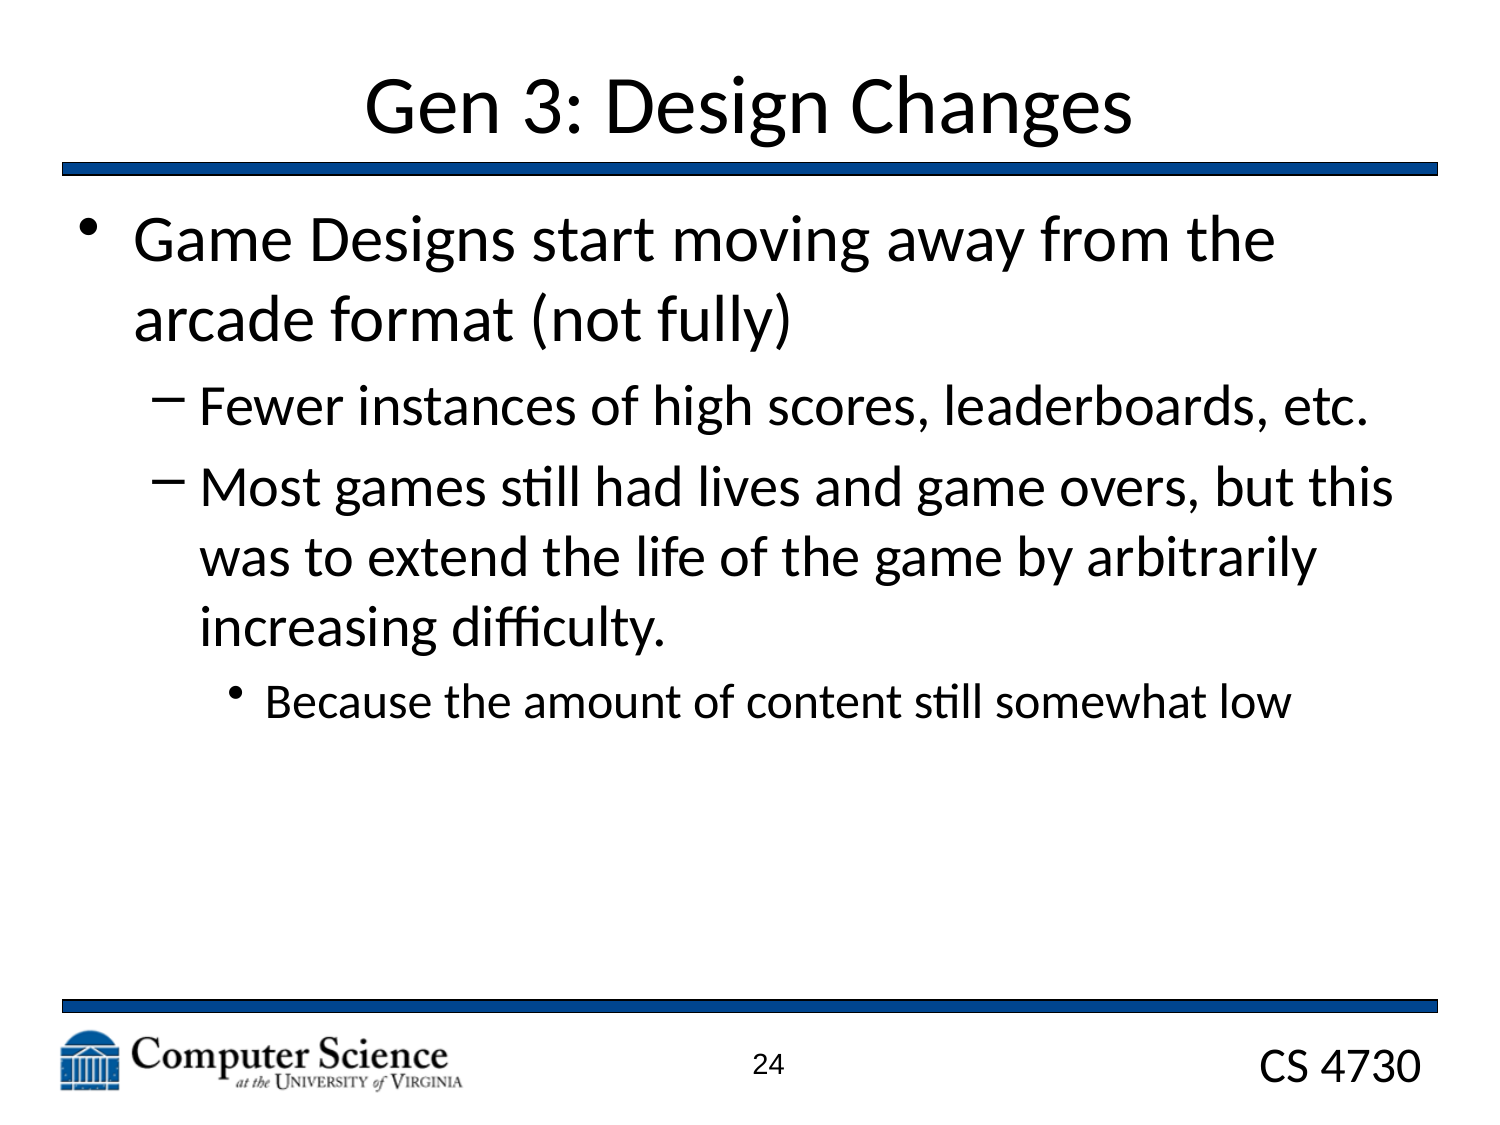

# Gen 3: Design Changes
Game Designs start moving away from the arcade format (not fully)
Fewer instances of high scores, leaderboards, etc.
Most games still had lives and game overs, but this was to extend the life of the game by arbitrarily increasing difficulty.
Because the amount of content still somewhat low

24